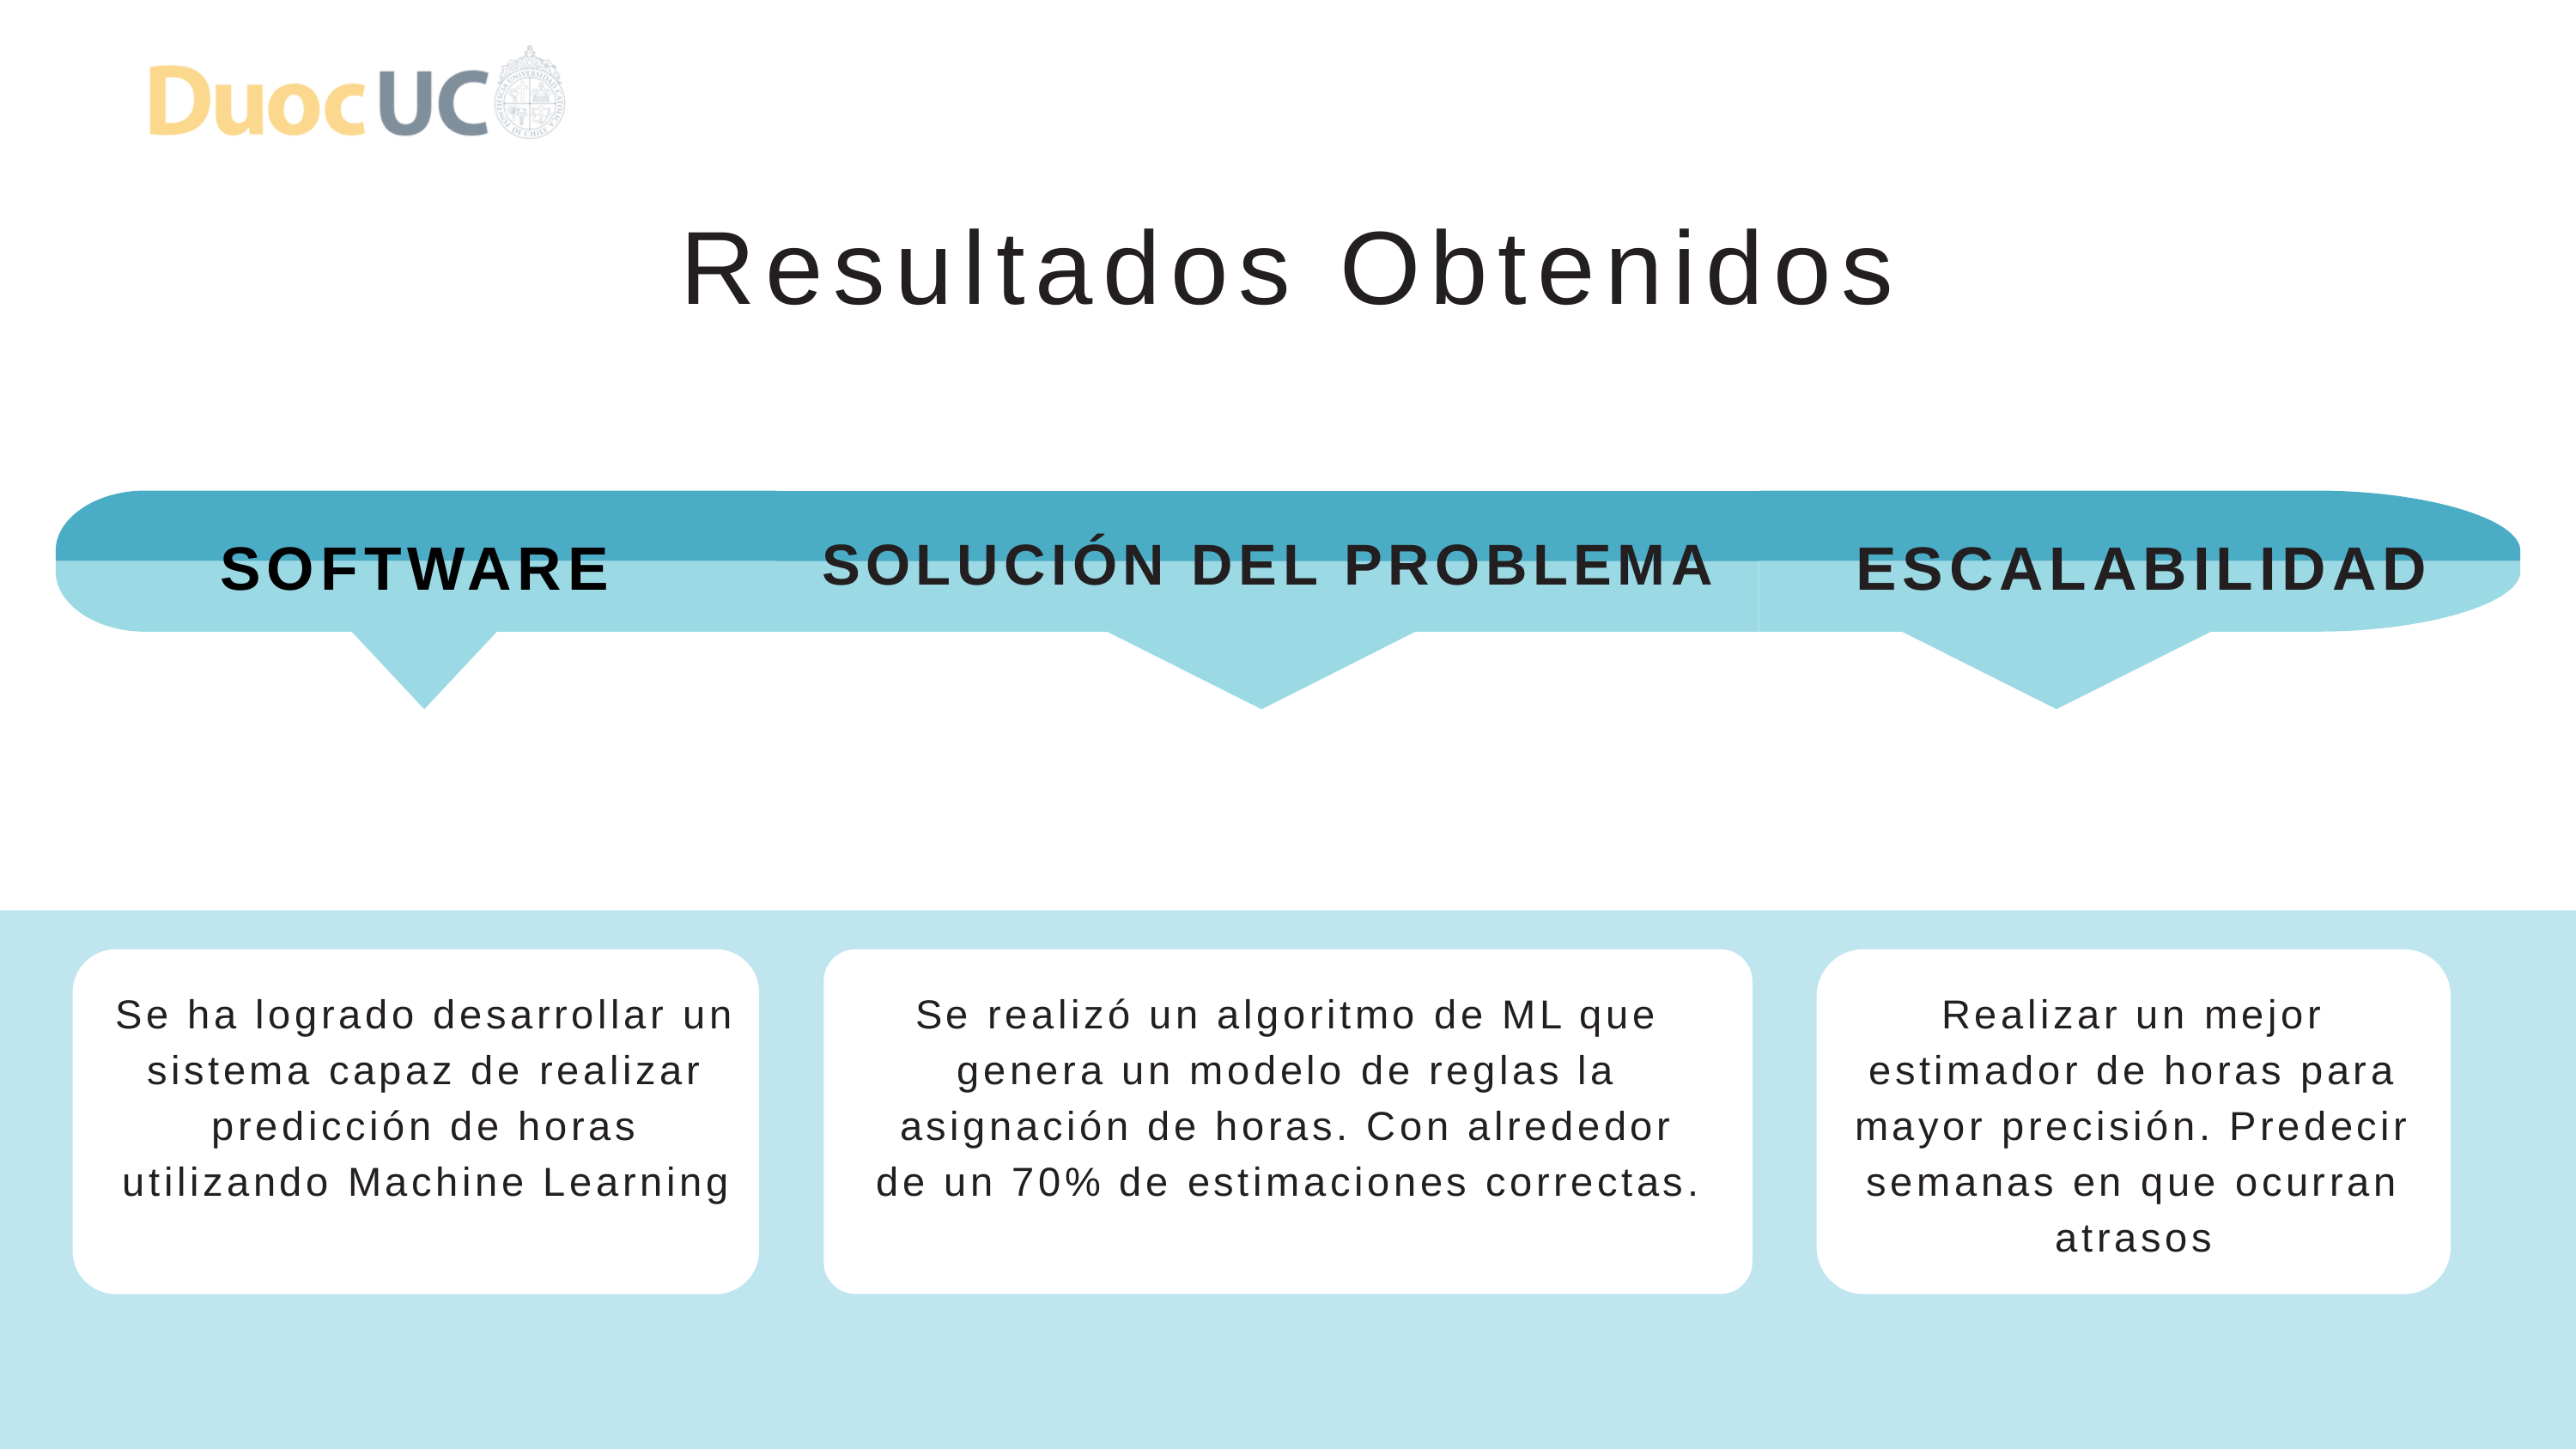

Resultados Obtenidos

SOLUCIÓN DEL PROBLEMA
SOFTWARE
ESCALABILIDAD

Se ha logrado desarrollar un sistema capaz de realizar predicción de horas utilizando Machine Learning
Se realizó un algoritmo de ML que genera un modelo de reglas la asignación de horas. Con alrededor de un 70% de estimaciones correctas.
Realizar un mejor estimador de horas para mayor precisión. Predecir semanas en que ocurran atrasos